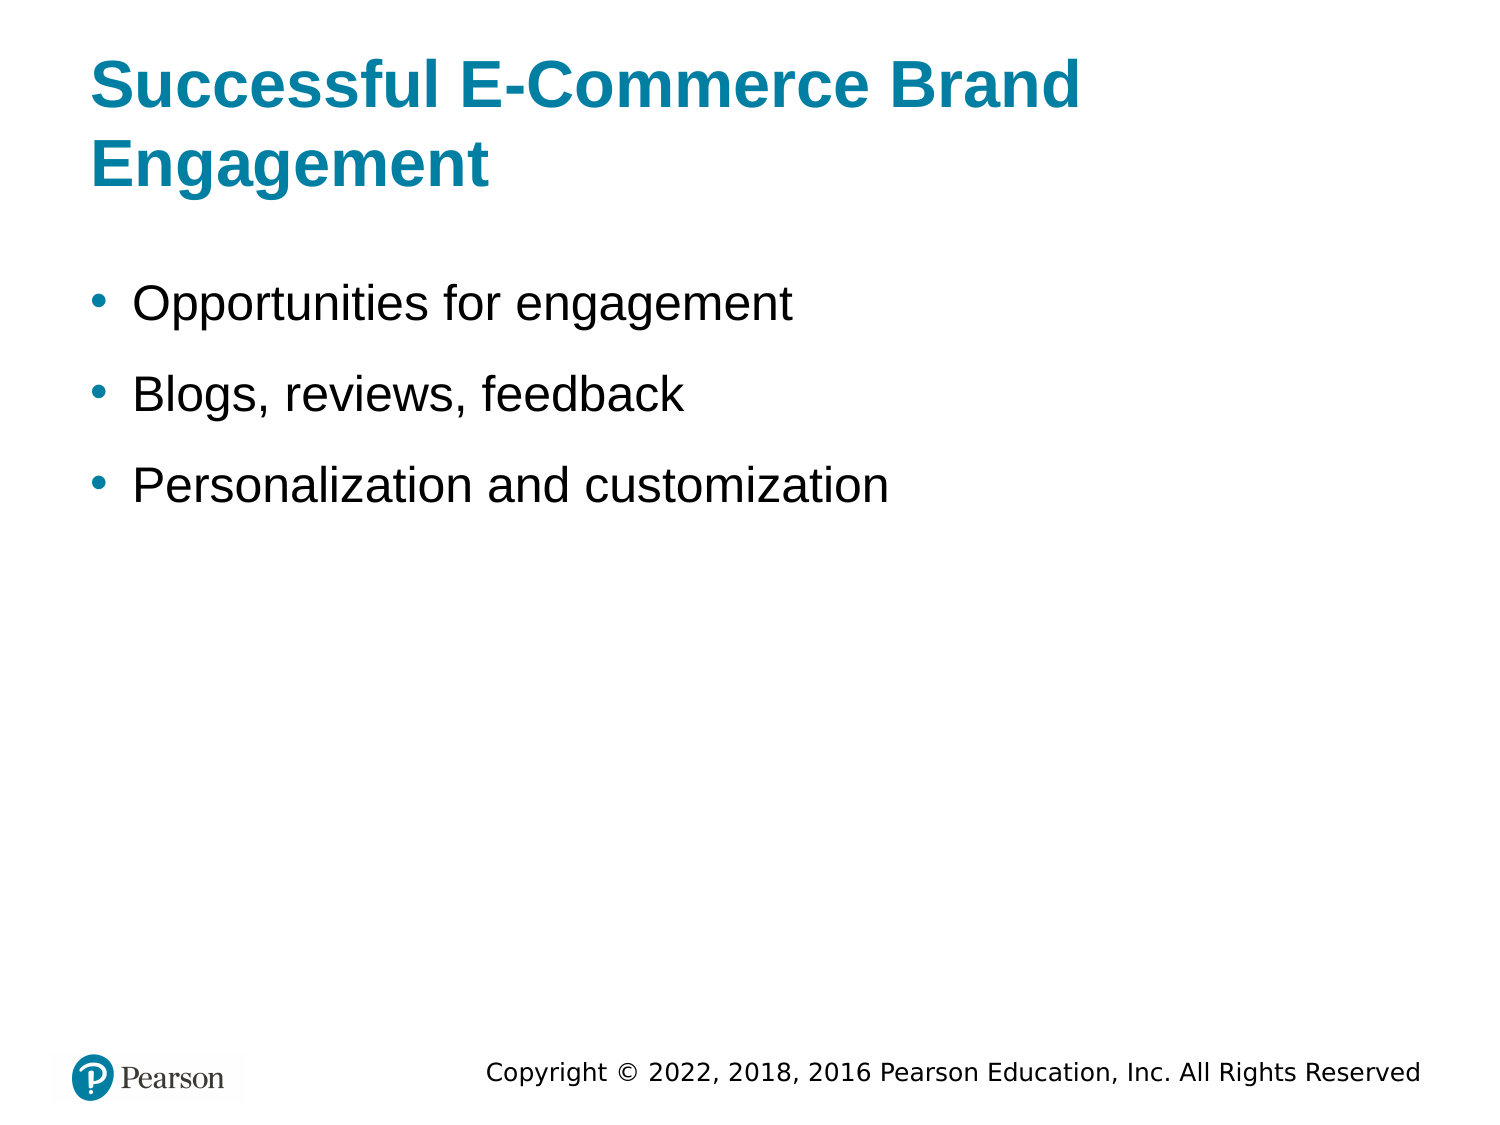

# Successful E-Commerce Brand Engagement
Opportunities for engagement
Blogs, reviews, feedback
Personalization and customization